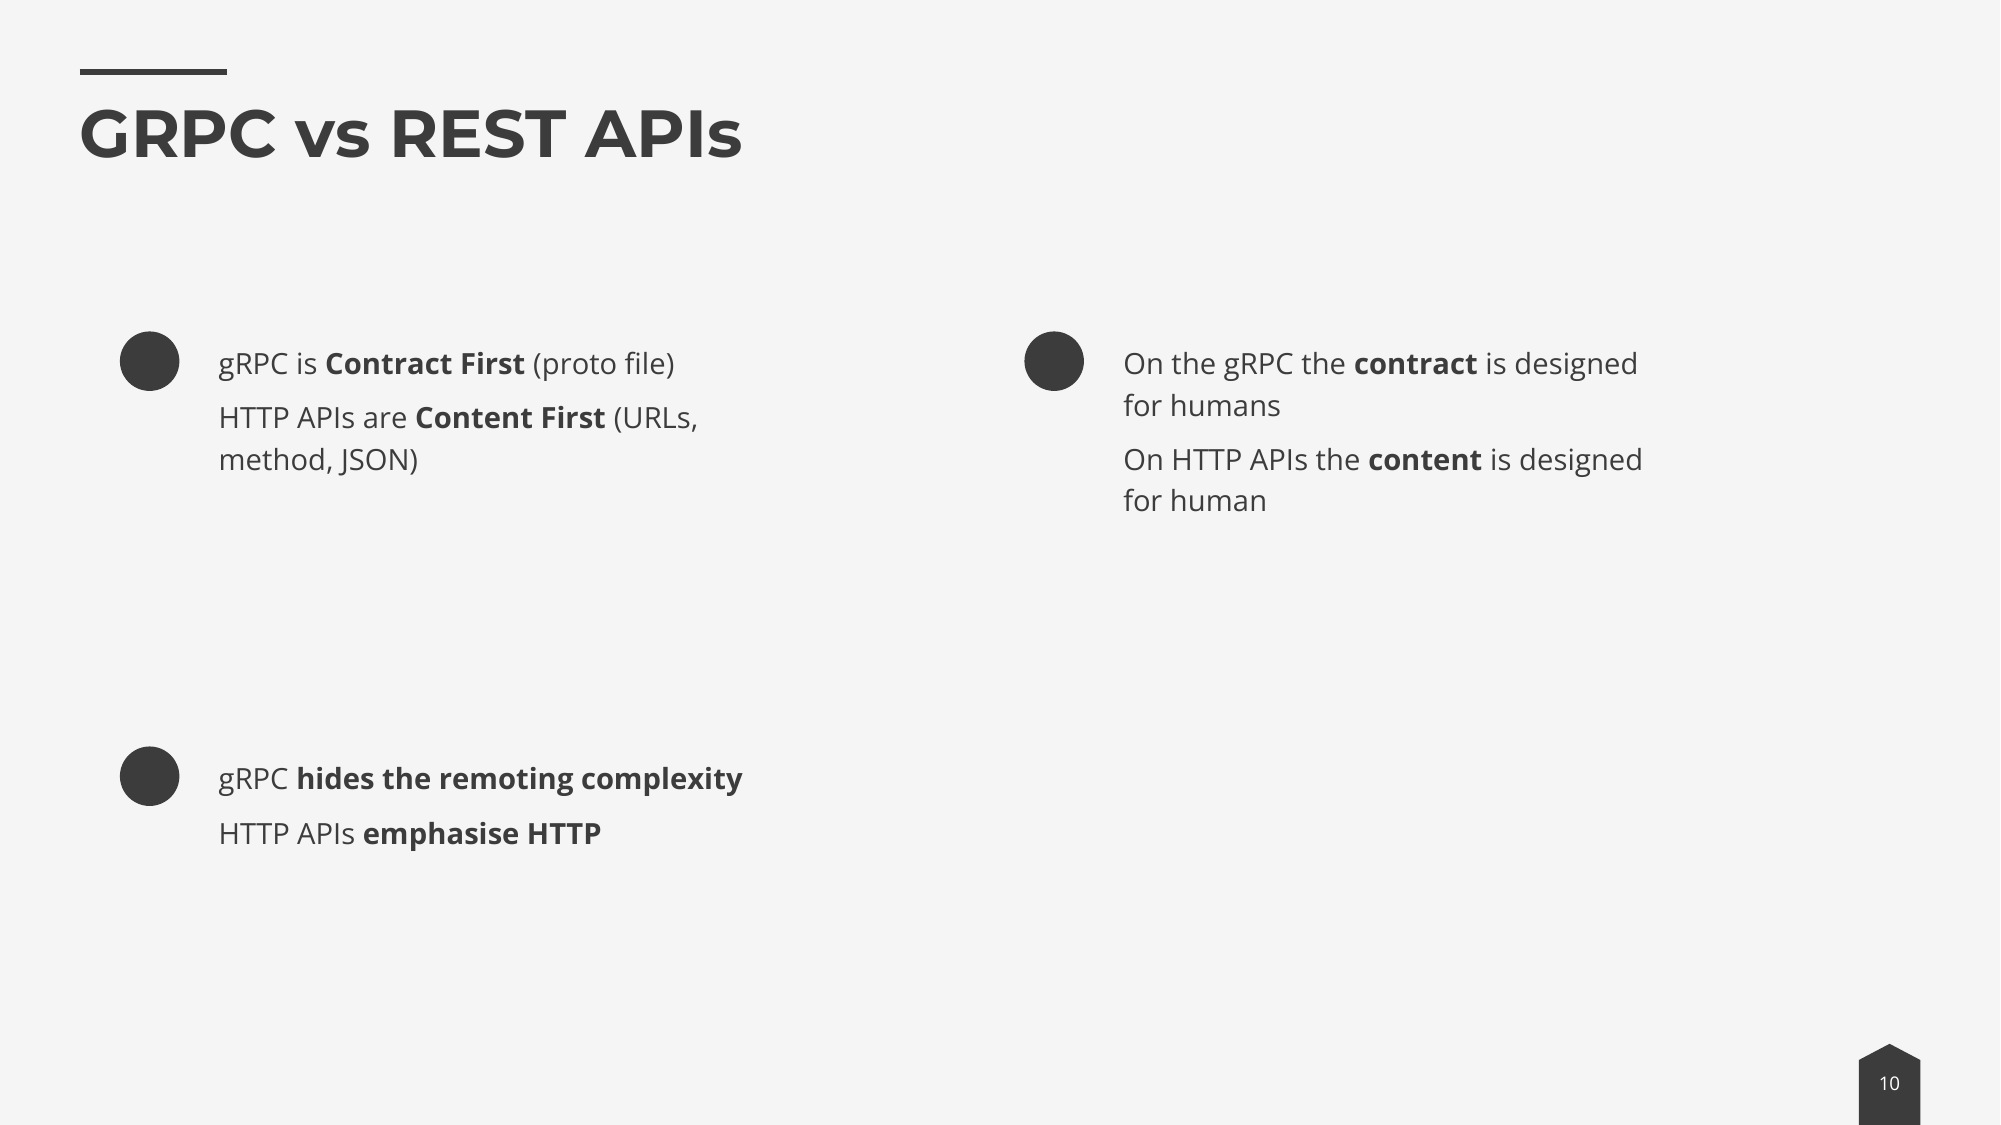

# GRPC vs REST APIs
gRPC is Contract First (proto file)
HTTP APIs are Content First (URLs, method, JSON)
On the gRPC the contract is designed for humans
On HTTP APIs the content is designed for human

gRPC hides the remoting complexity
HTTP APIs emphasise HTTP
10